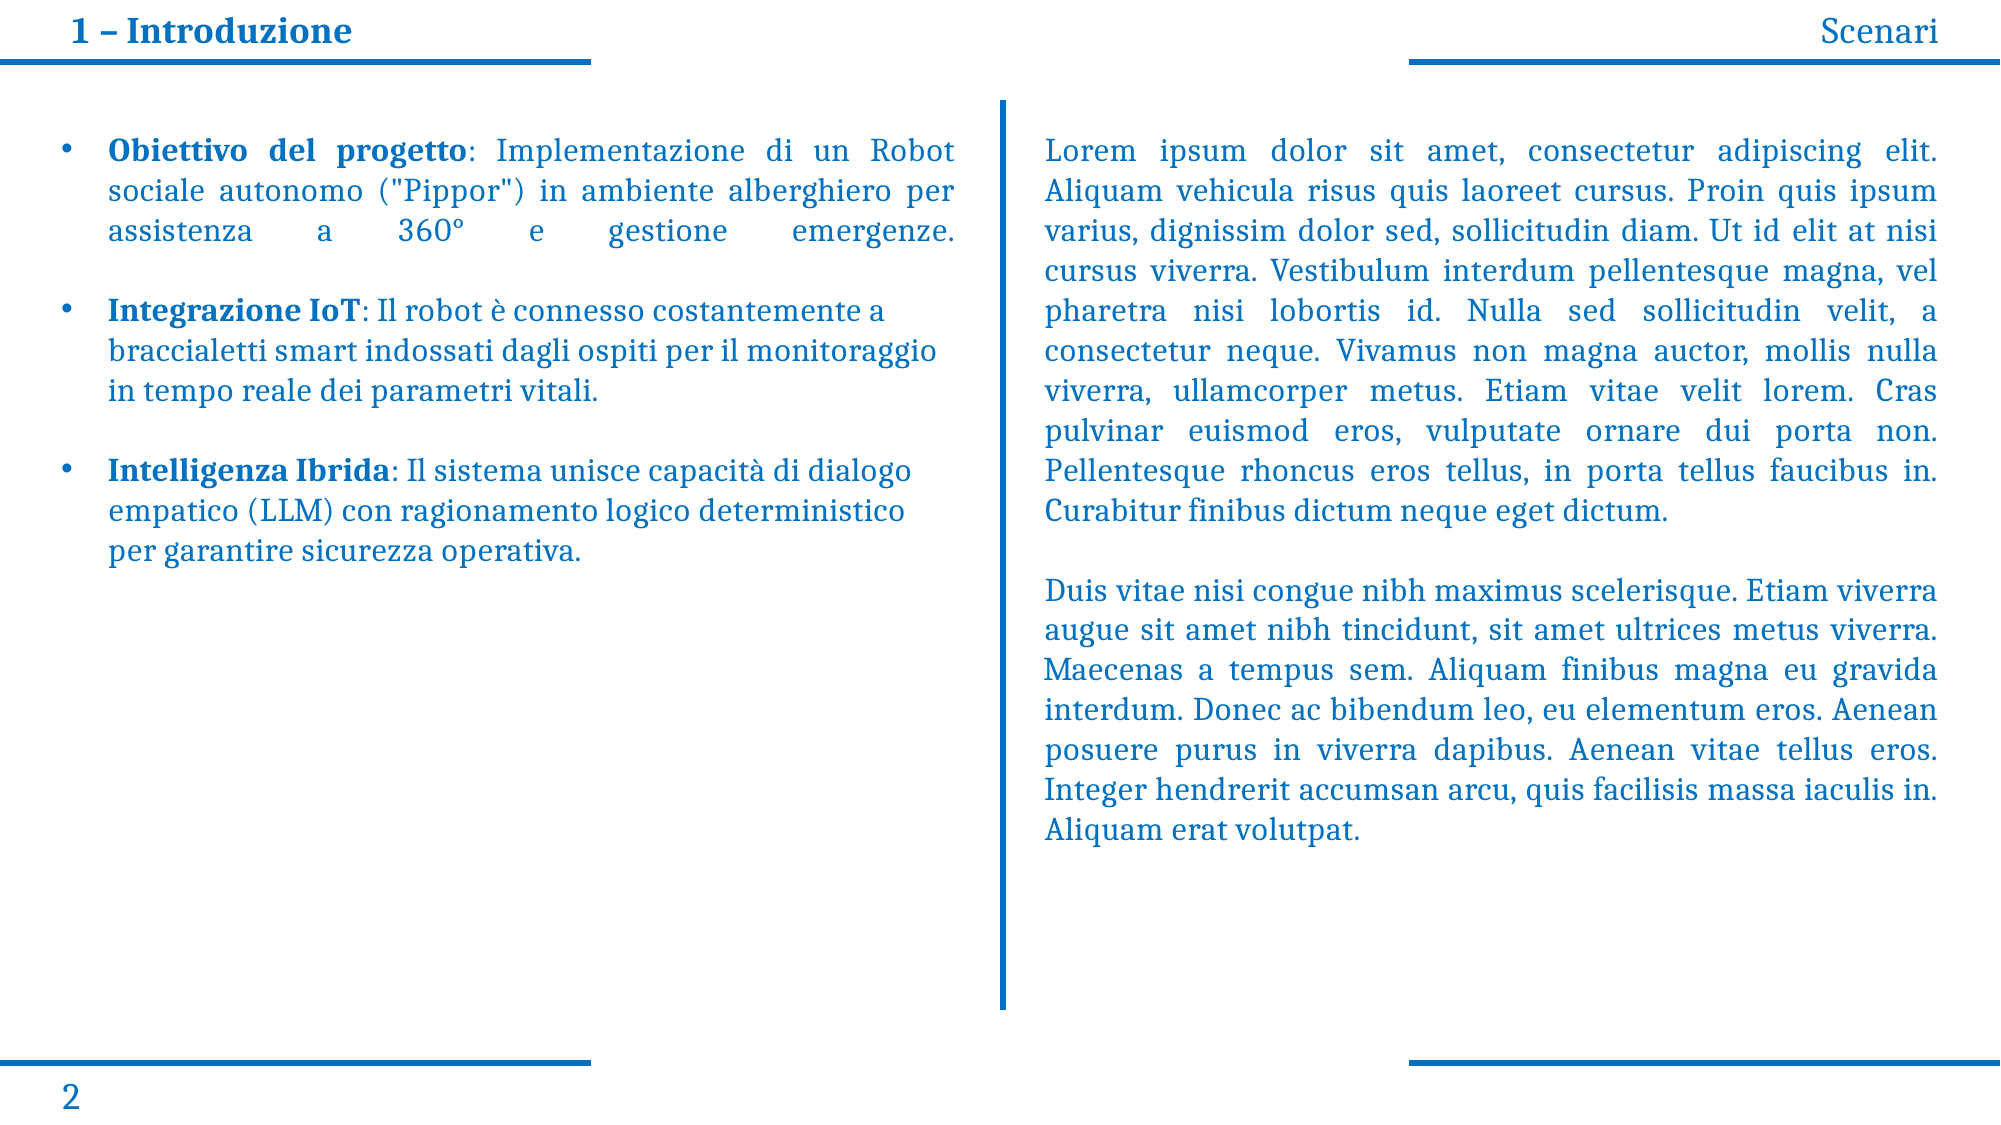

1 – Introduzione
 Scenari
Obiettivo del progetto: Implementazione di un Robot sociale autonomo ("Pippor") in ambiente alberghiero per assistenza a 360° e gestione emergenze.
Integrazione IoT: Il robot è connesso costantemente a braccialetti smart indossati dagli ospiti per il monitoraggio in tempo reale dei parametri vitali.
Intelligenza Ibrida: Il sistema unisce capacità di dialogo empatico (LLM) con ragionamento logico deterministico per garantire sicurezza operativa.
Lorem ipsum dolor sit amet, consectetur adipiscing elit. Aliquam vehicula risus quis laoreet cursus. Proin quis ipsum varius, dignissim dolor sed, sollicitudin diam. Ut id elit at nisi cursus viverra. Vestibulum interdum pellentesque magna, vel pharetra nisi lobortis id. Nulla sed sollicitudin velit, a consectetur neque. Vivamus non magna auctor, mollis nulla viverra, ullamcorper metus. Etiam vitae velit lorem. Cras pulvinar euismod eros, vulputate ornare dui porta non. Pellentesque rhoncus eros tellus, in porta tellus faucibus in. Curabitur finibus dictum neque eget dictum.

Duis vitae nisi congue nibh maximus scelerisque. Etiam viverra augue sit amet nibh tincidunt, sit amet ultrices metus viverra. Maecenas a tempus sem. Aliquam finibus magna eu gravida interdum. Donec ac bibendum leo, eu elementum eros. Aenean posuere purus in viverra dapibus. Aenean vitae tellus eros. Integer hendrerit accumsan arcu, quis facilisis massa iaculis in. Aliquam erat volutpat.
2